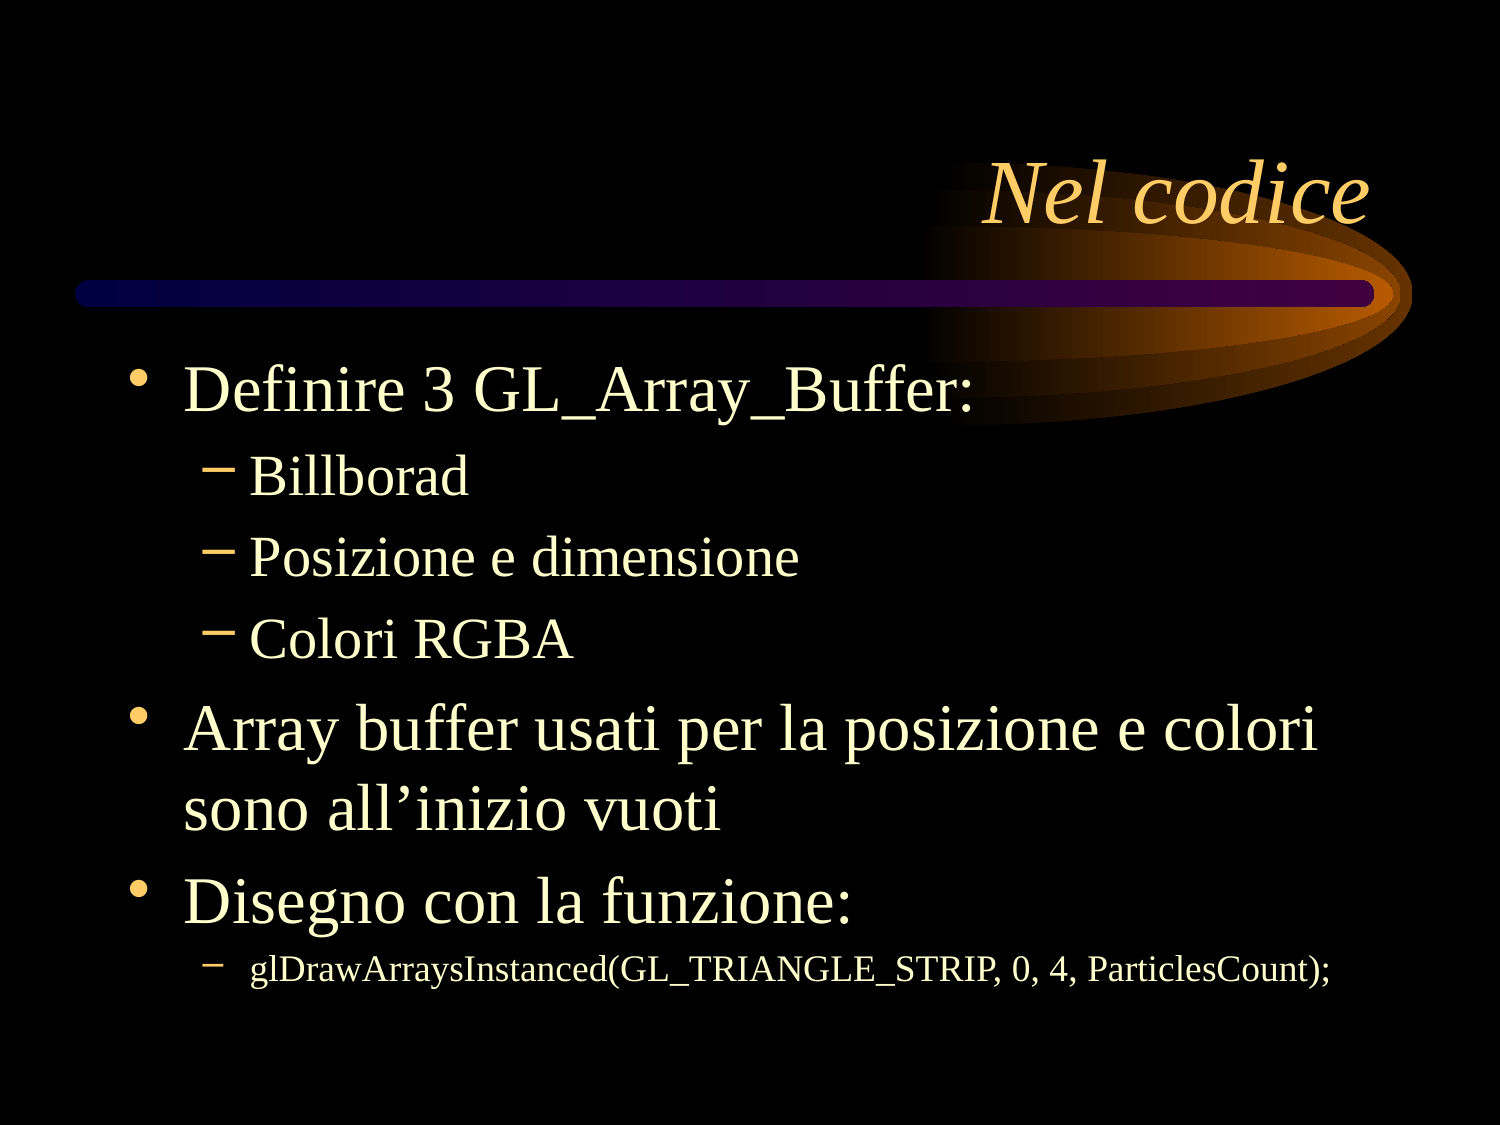

# Nel codice
Definire 3 GL_Array_Buffer:
Billborad
Posizione e dimensione
Colori RGBA
Array buffer usati per la posizione e colori sono all’inizio vuoti
Disegno con la funzione:
glDrawArraysInstanced(GL_TRIANGLE_STRIP, 0, 4, ParticlesCount);